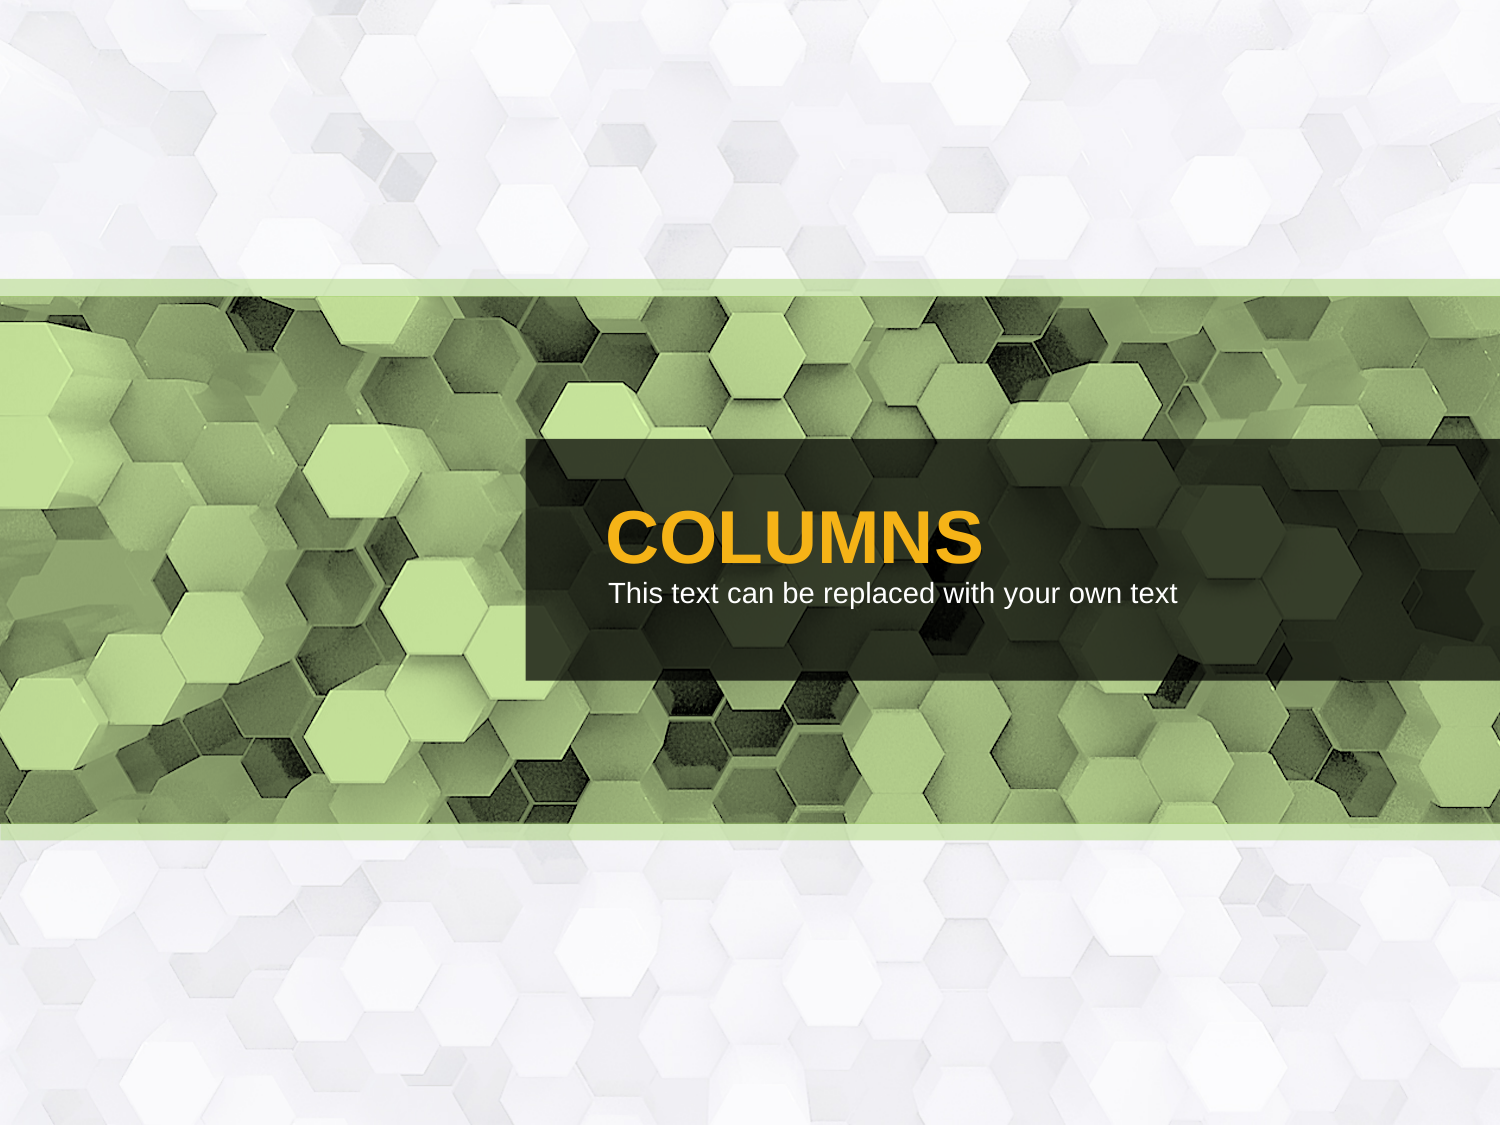

# COLUMNS
This text can be replaced with your own text